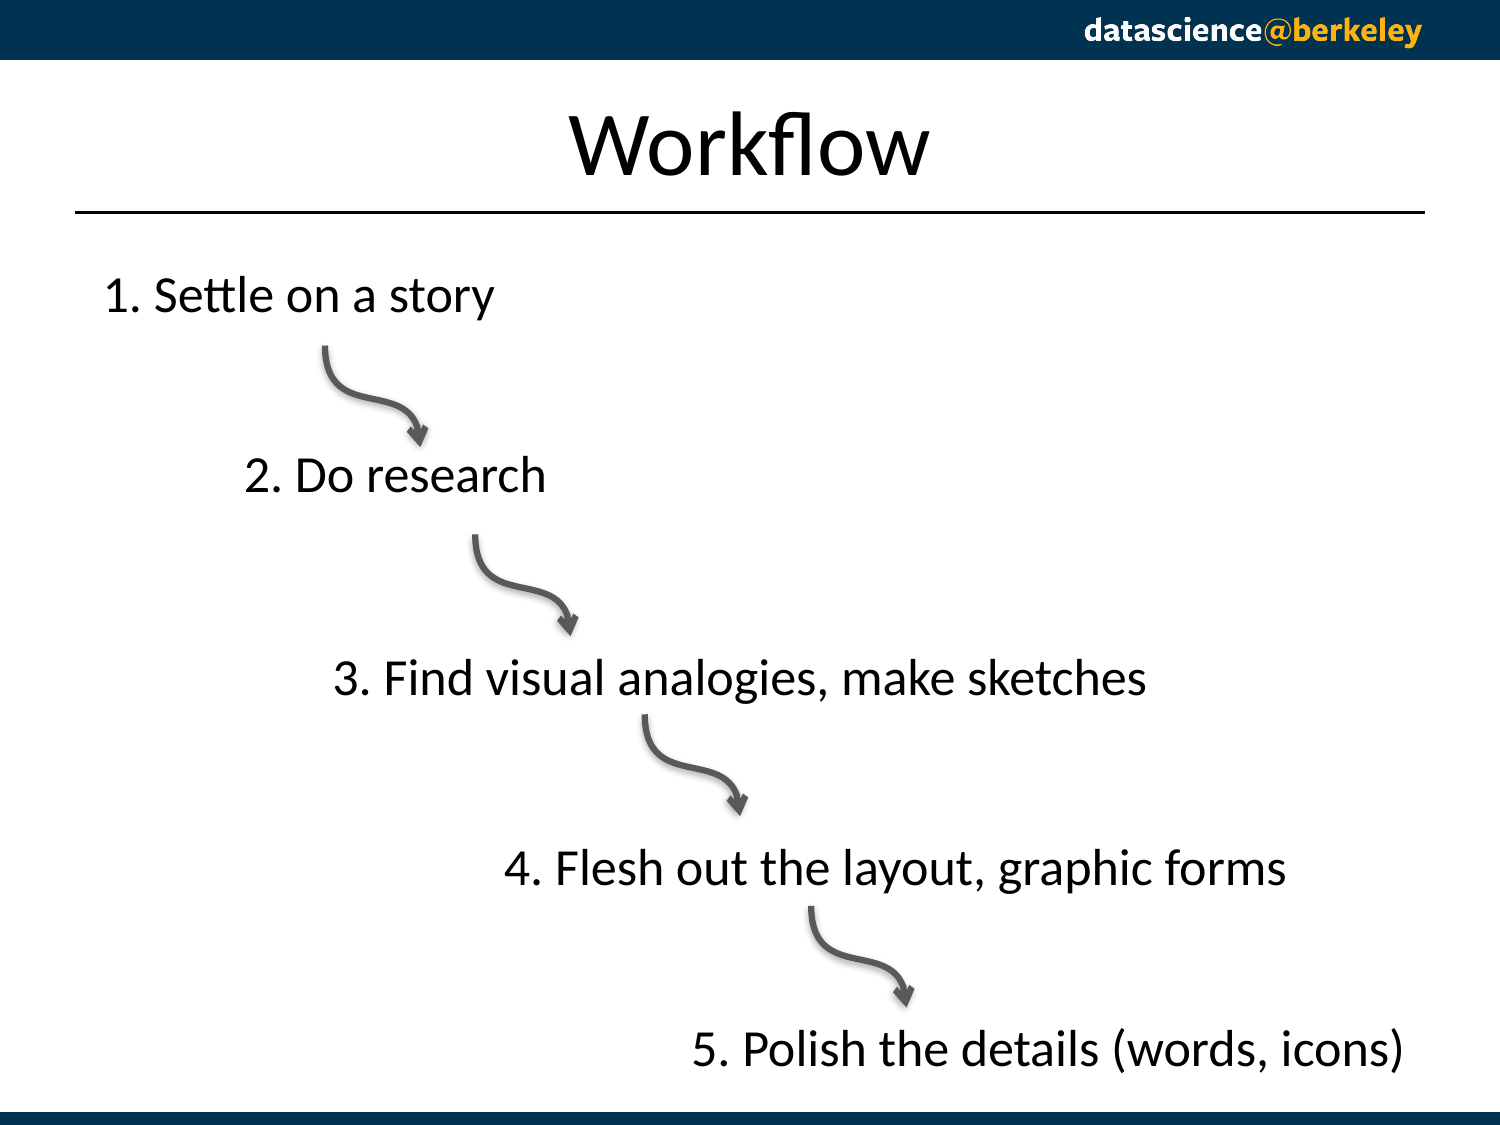

# Workflow
1. Settle on a story
2. Do research
3. Find visual analogies, make sketches
4. Flesh out the layout, graphic forms
5. Polish the details (words, icons)